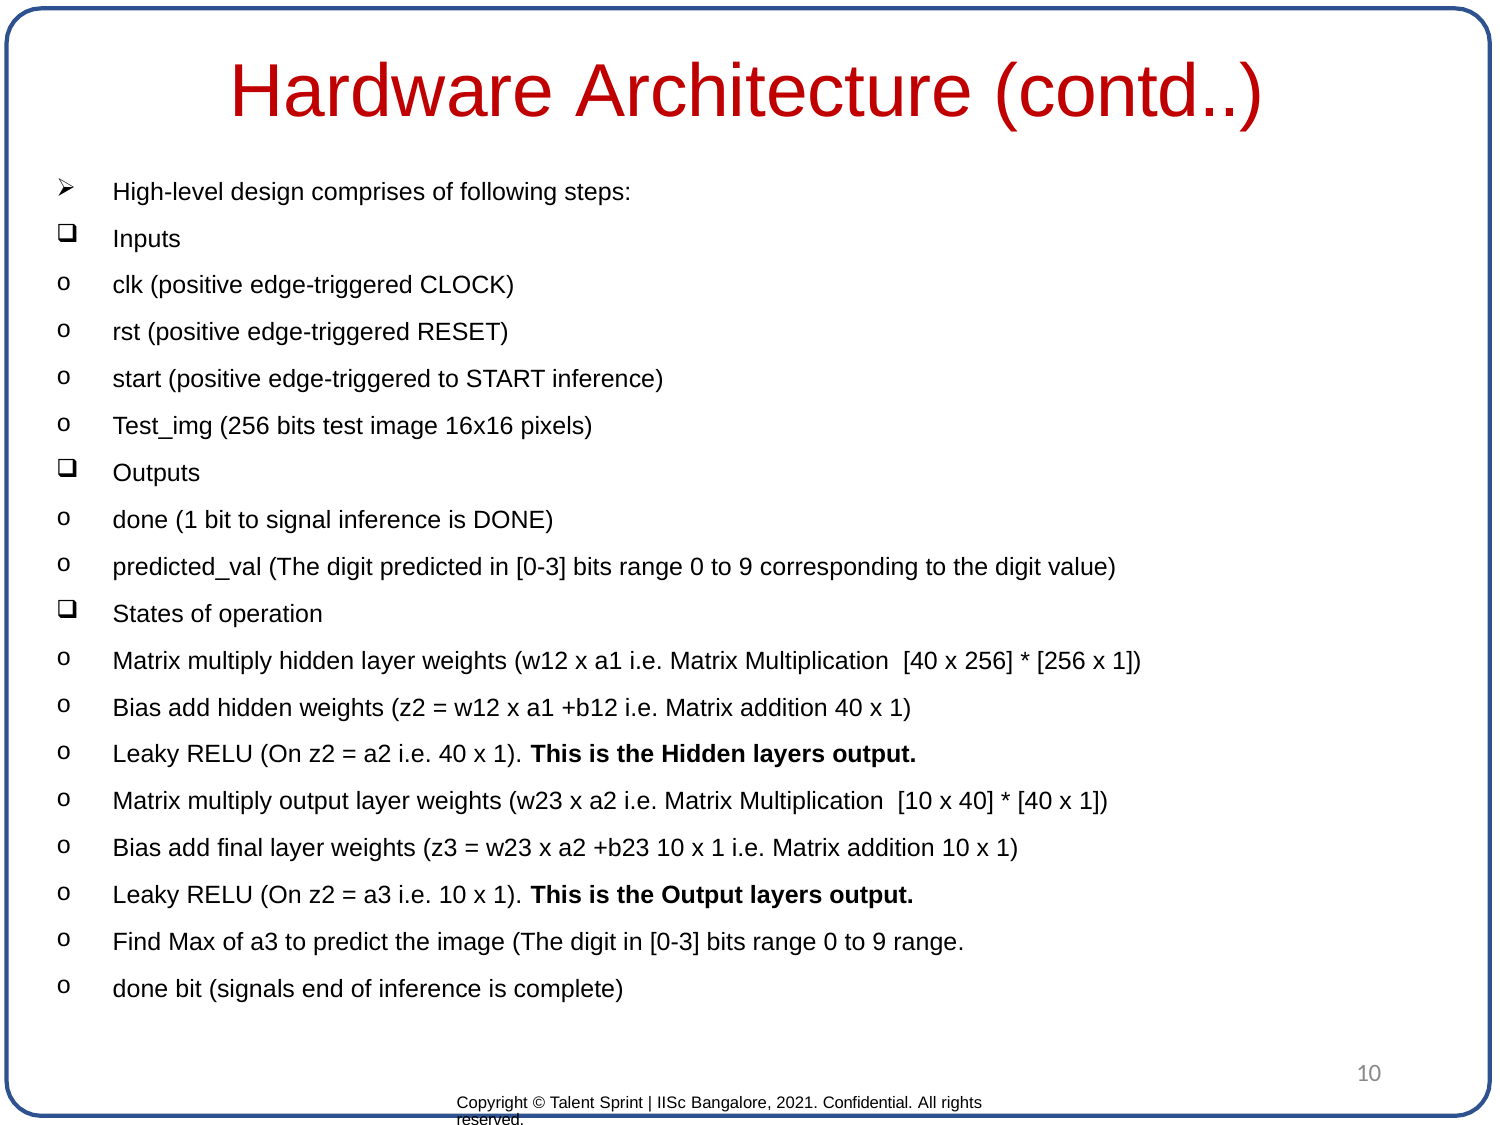

# Hardware Architecture (contd..)
High-level design comprises of following steps:
Inputs
clk (positive edge-triggered CLOCK)
rst (positive edge-triggered RESET)
start (positive edge-triggered to START inference)
Test_img (256 bits test image 16x16 pixels)
Outputs
done (1 bit to signal inference is DONE)
predicted_val (The digit predicted in [0-3] bits range 0 to 9 corresponding to the digit value)
States of operation
Matrix multiply hidden layer weights (w12 x a1 i.e. Matrix Multiplication  [40 x 256] * [256 x 1])
Bias add hidden weights (z2 = w12 x a1 +b12 i.e. Matrix addition 40 x 1)
Leaky RELU (On z2 = a2 i.e. 40 x 1). This is the Hidden layers output.
Matrix multiply output layer weights (w23 x a2 i.e. Matrix Multiplication  [10 x 40] * [40 x 1])
Bias add final layer weights (z3 = w23 x a2 +b23 10 x 1 i.e. Matrix addition 10 x 1)
Leaky RELU (On z2 = a3 i.e. 10 x 1). This is the Output layers output.
Find Max of a3 to predict the image (The digit in [0-3] bits range 0 to 9 range.
done bit (signals end of inference is complete)
10
Copyright © Talent Sprint | IISc Bangalore, 2021. Confidential. All rights reserved.